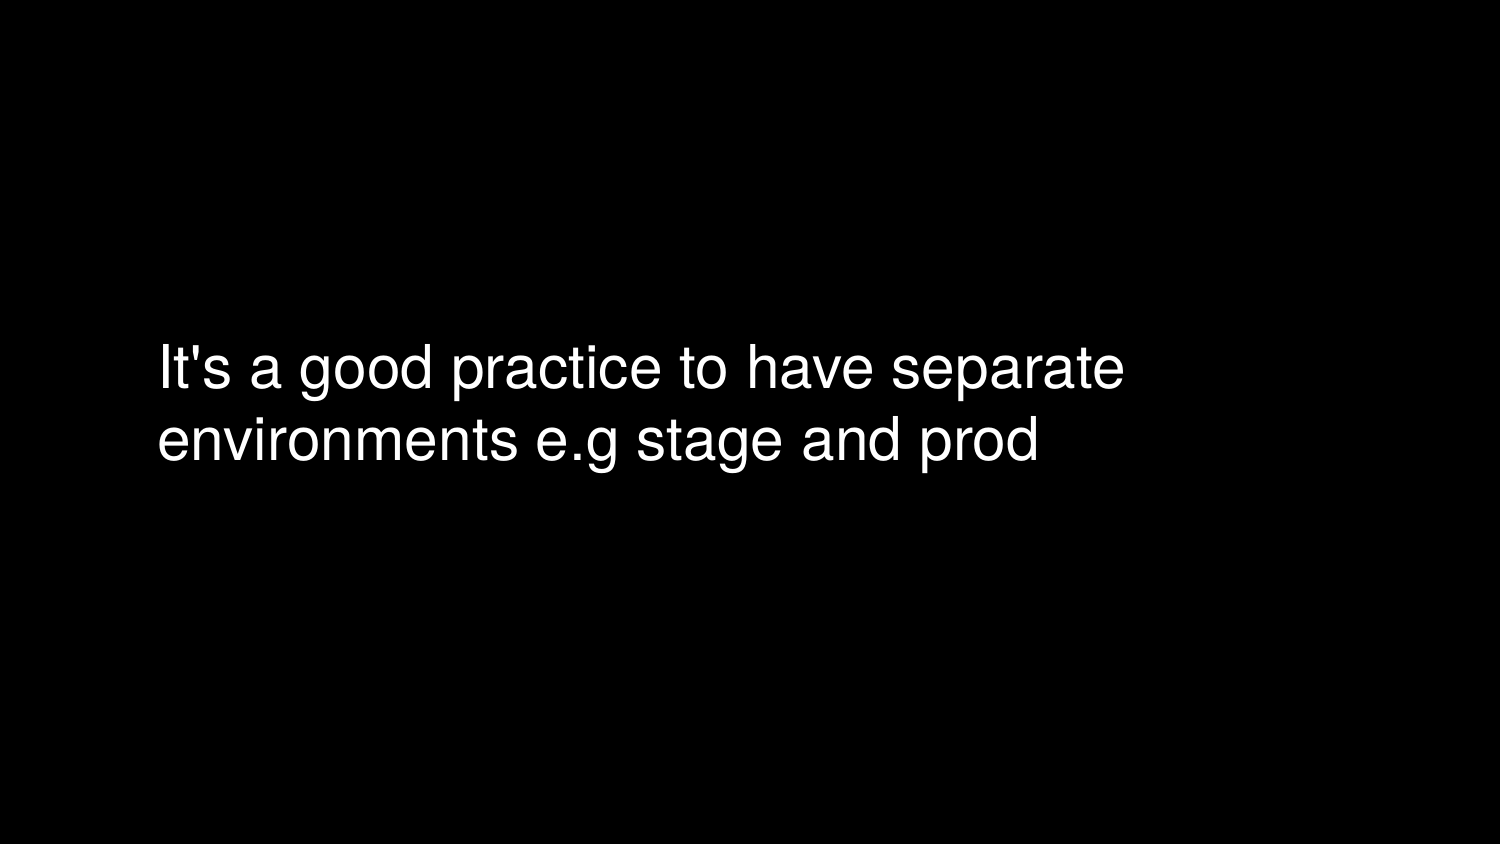

It's a good practice to have separate environments e.g stage and prod